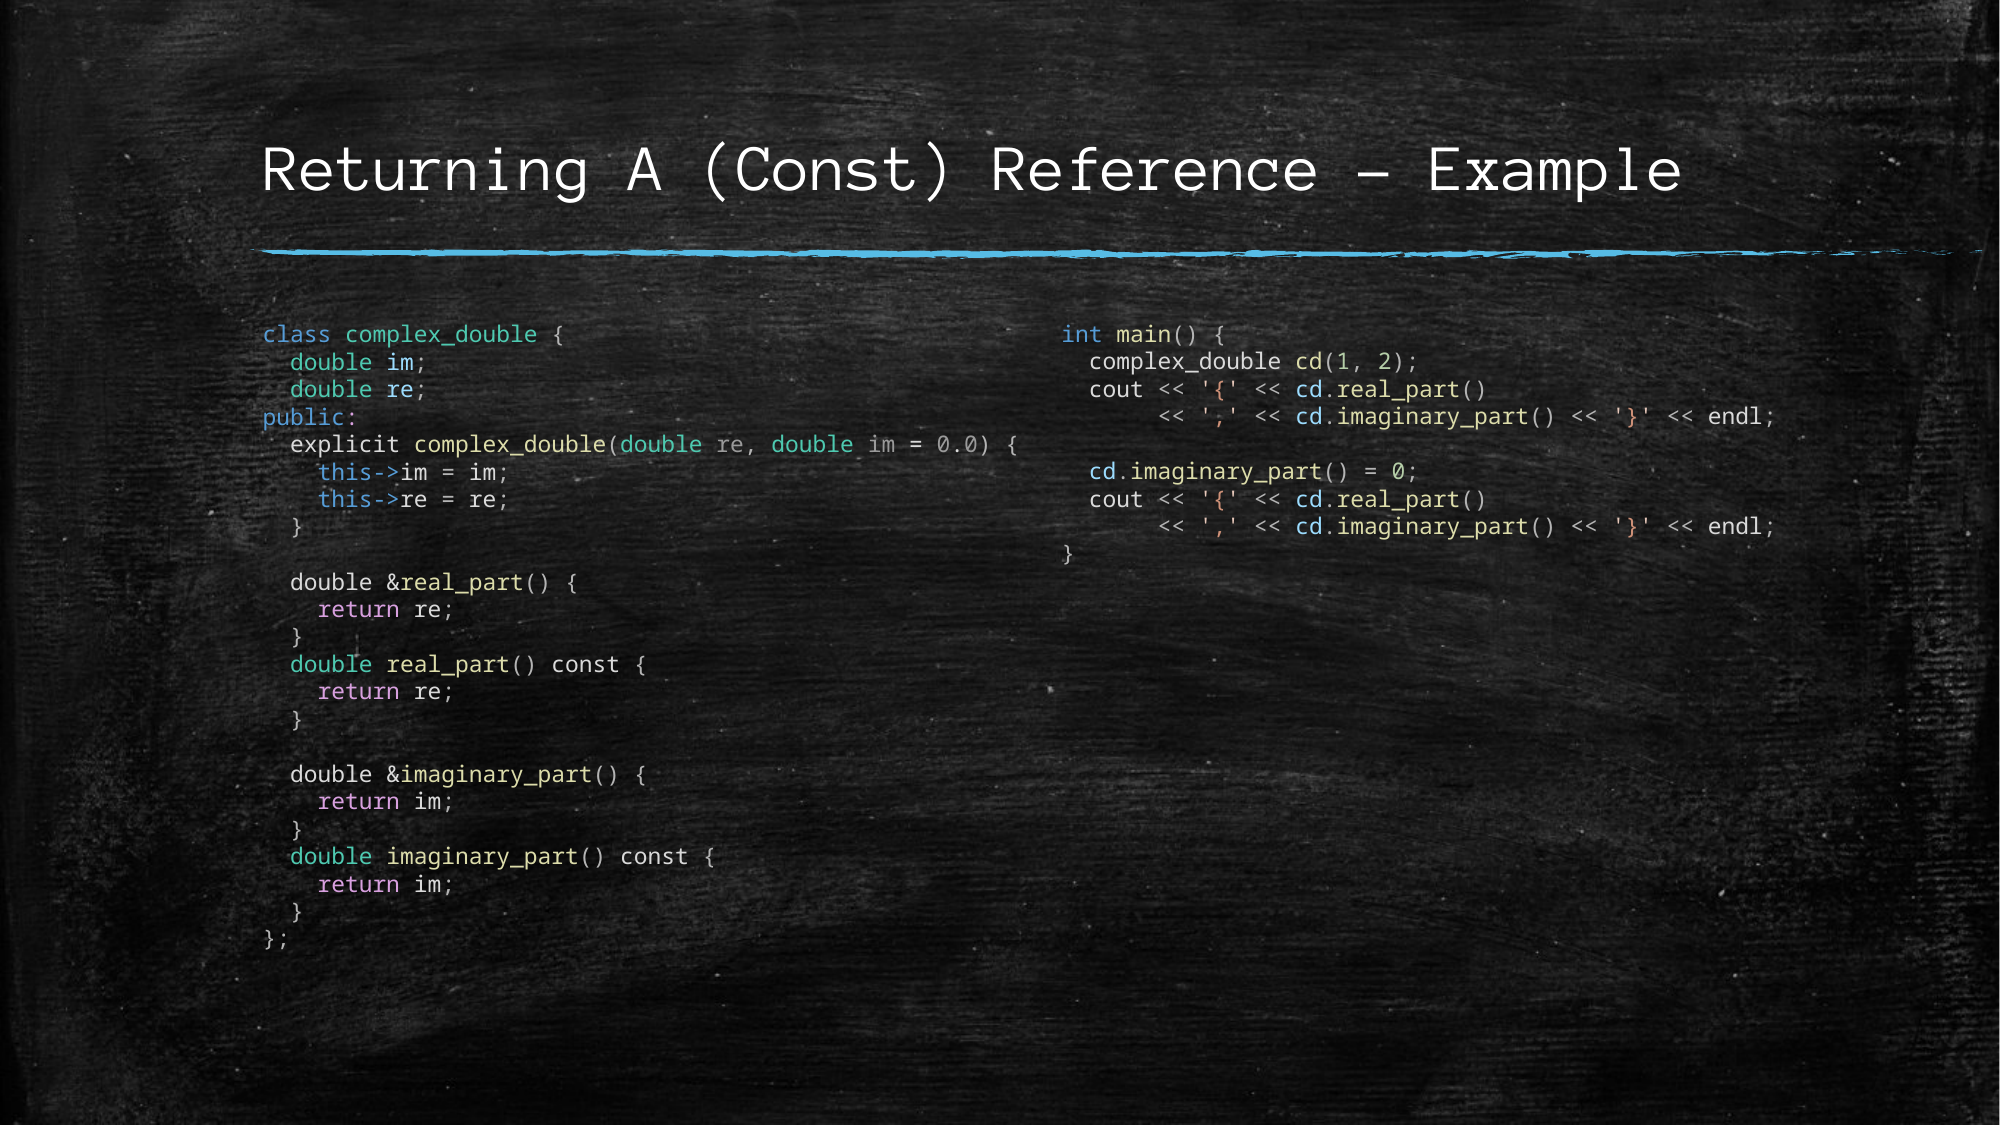

# Returning A (Const) Reference - Example
int main() {
  complex_double cd(1, 2);
  cout << '{' << cd.real_part()
       << ',' << cd.imaginary_part() << '}' << endl;

  cd.imaginary_part() = 0;
  cout << '{' << cd.real_part()
       << ',' << cd.imaginary_part() << '}' << endl;
}
class complex_double {
  double im;
  double re;
public:
  explicit complex_double(double re, double im = 0.0) {
    this->im = im;
    this->re = re;
  }

  double &real_part() {
    return re;
  }
  double real_part() const {
    return re;
  }

  double &imaginary_part() {
    return im;
  }
  double imaginary_part() const {
    return im;
  }
};